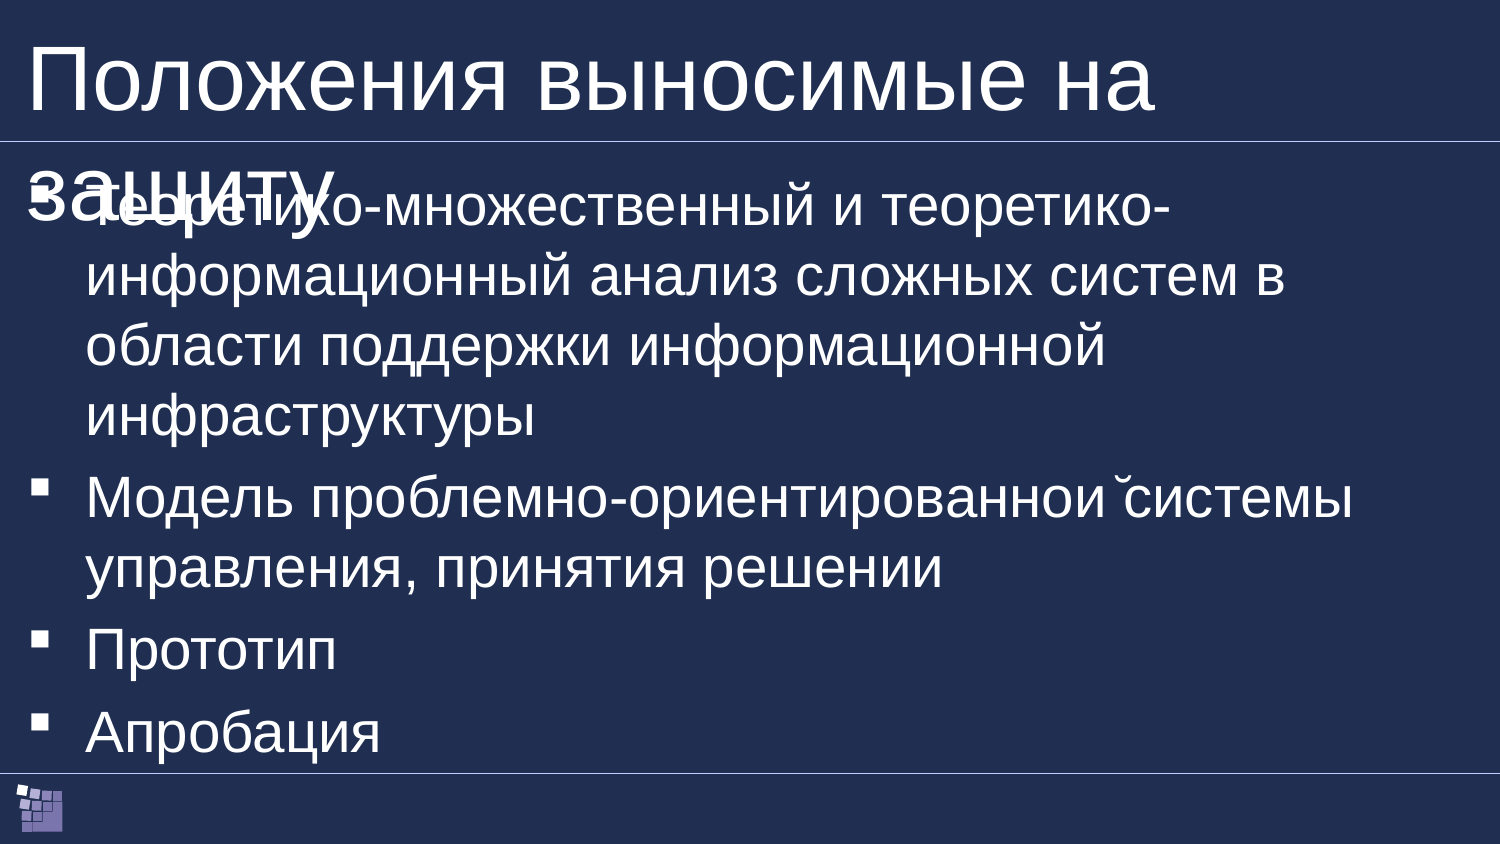

# Положения выносимые на защиту
Теоретико-множественный и теоретико-информационный анализ сложных систем в области поддержки информационной инфраструктуры
Модель проблемно-ориентированнои ̆системы управления, принятия решении
Прототип
Апробация